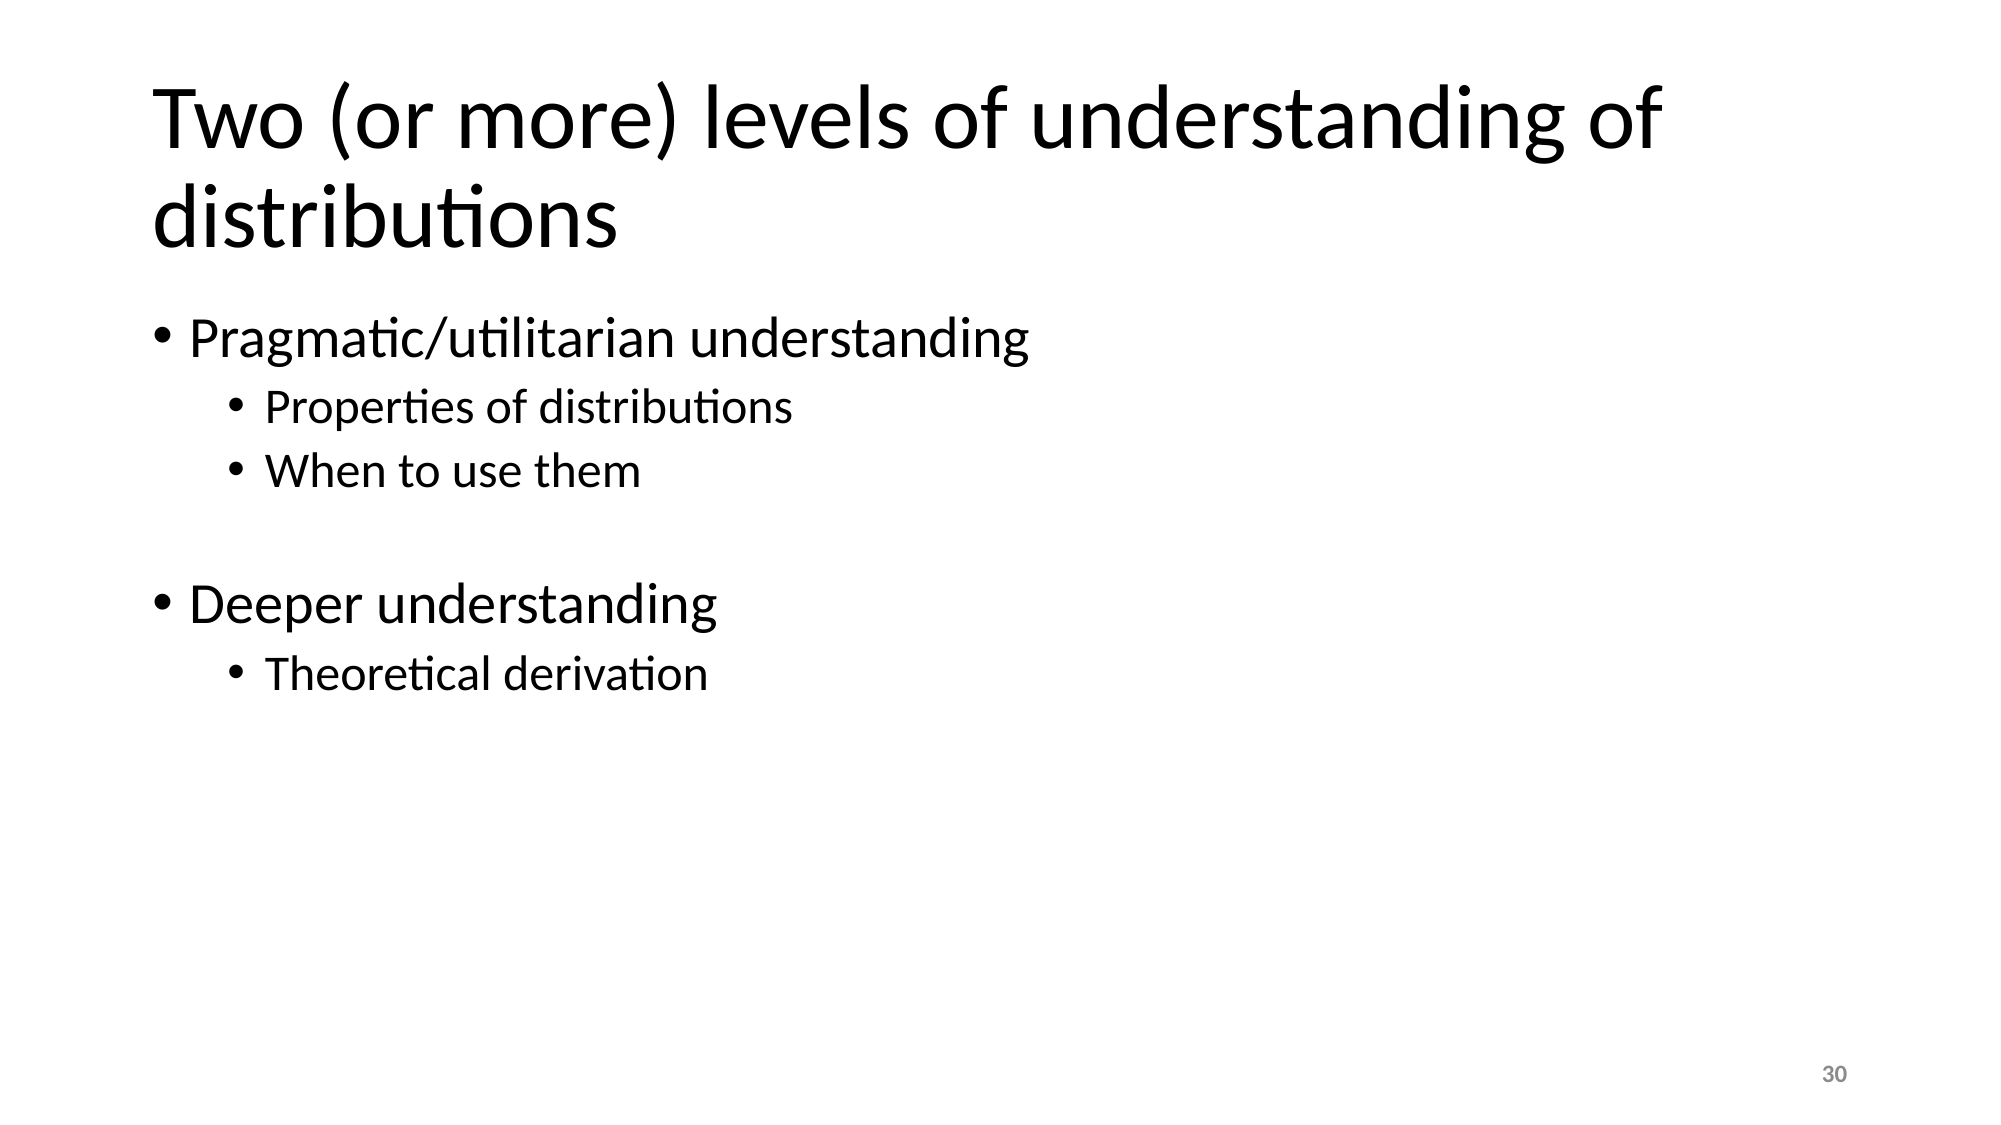

# Two (or more) levels of understanding of distributions
Pragmatic/utilitarian understanding
Properties of distributions
When to use them
Deeper understanding
Theoretical derivation
30